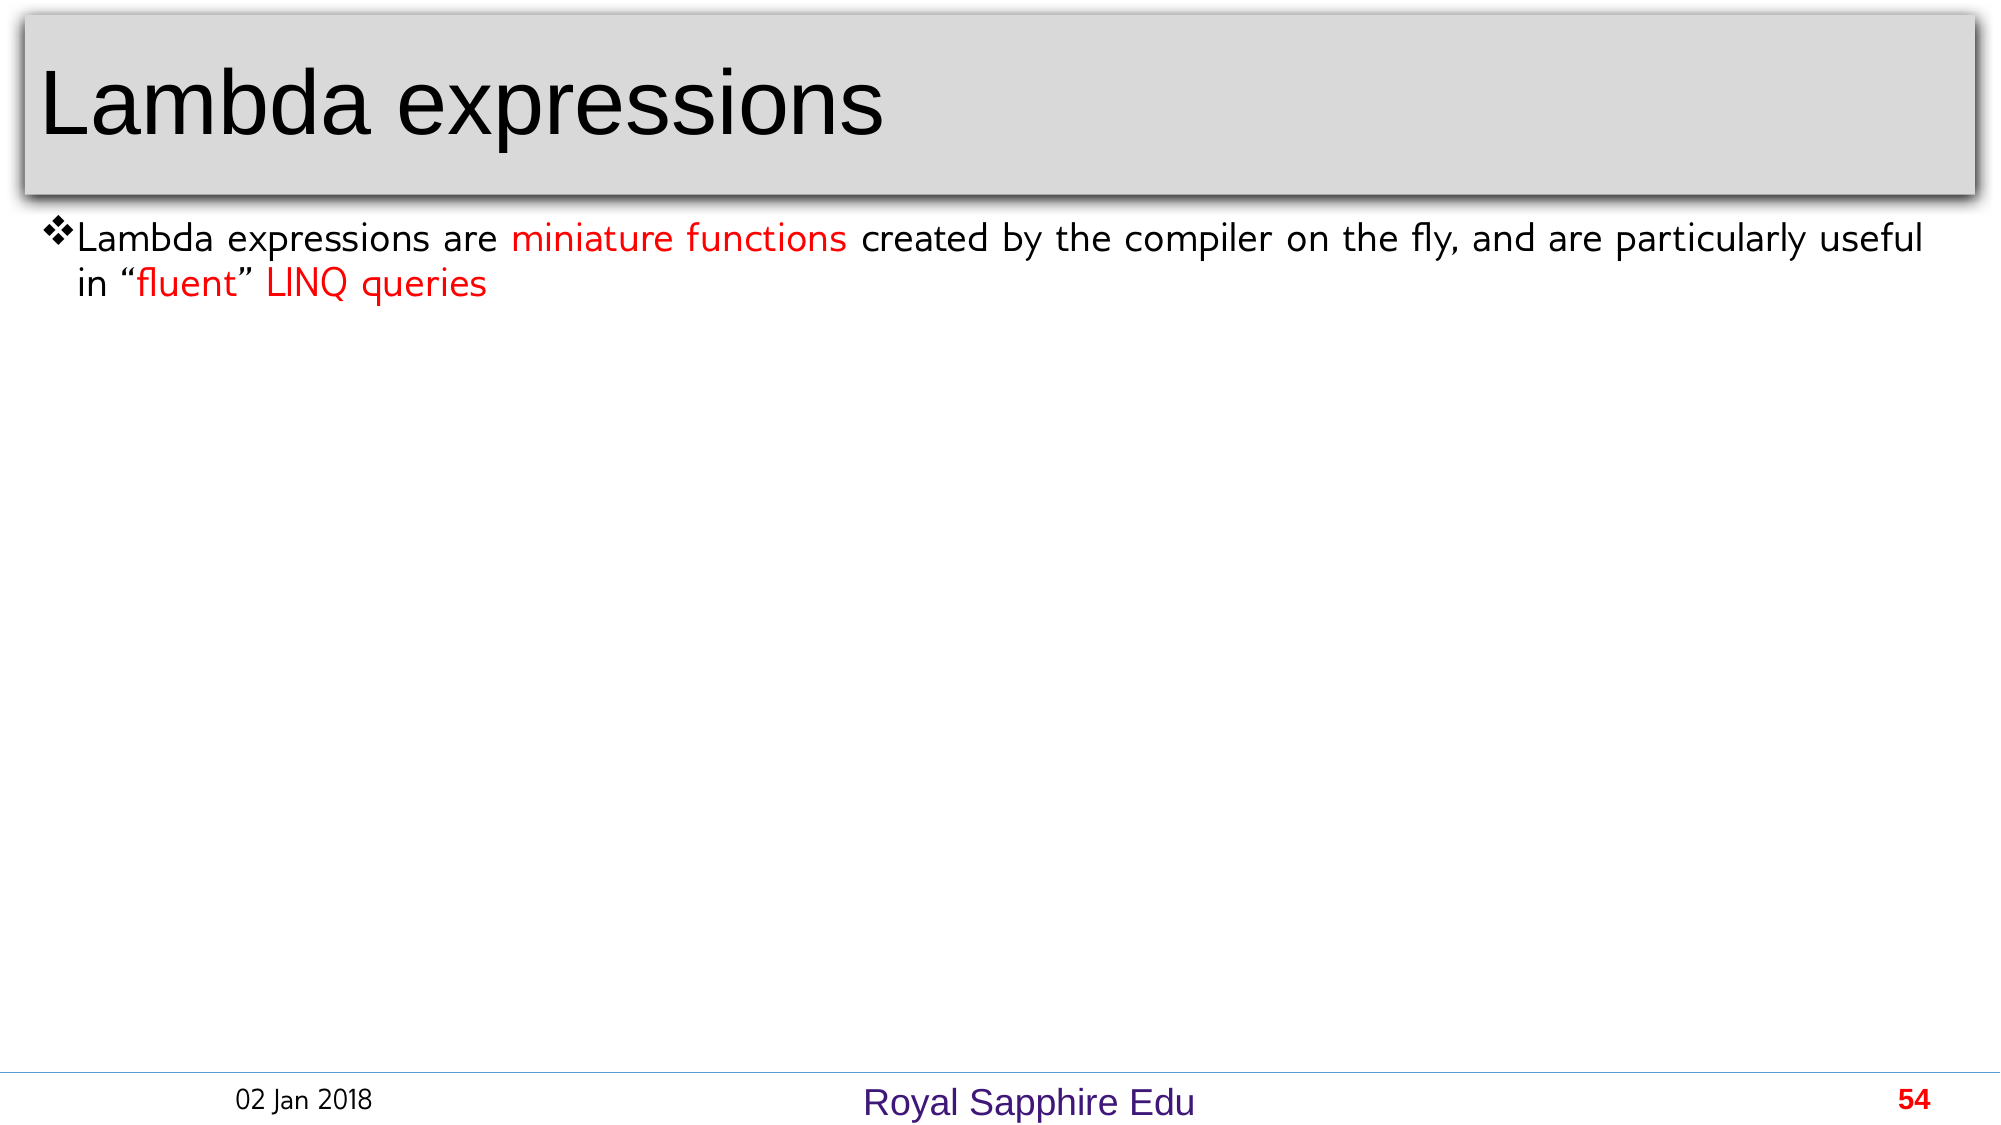

# Lambda expressions
Lambda expressions are miniature functions created by the compiler on the fly, and are particularly useful in “fluent” LINQ queries
02 Jan 2018
54